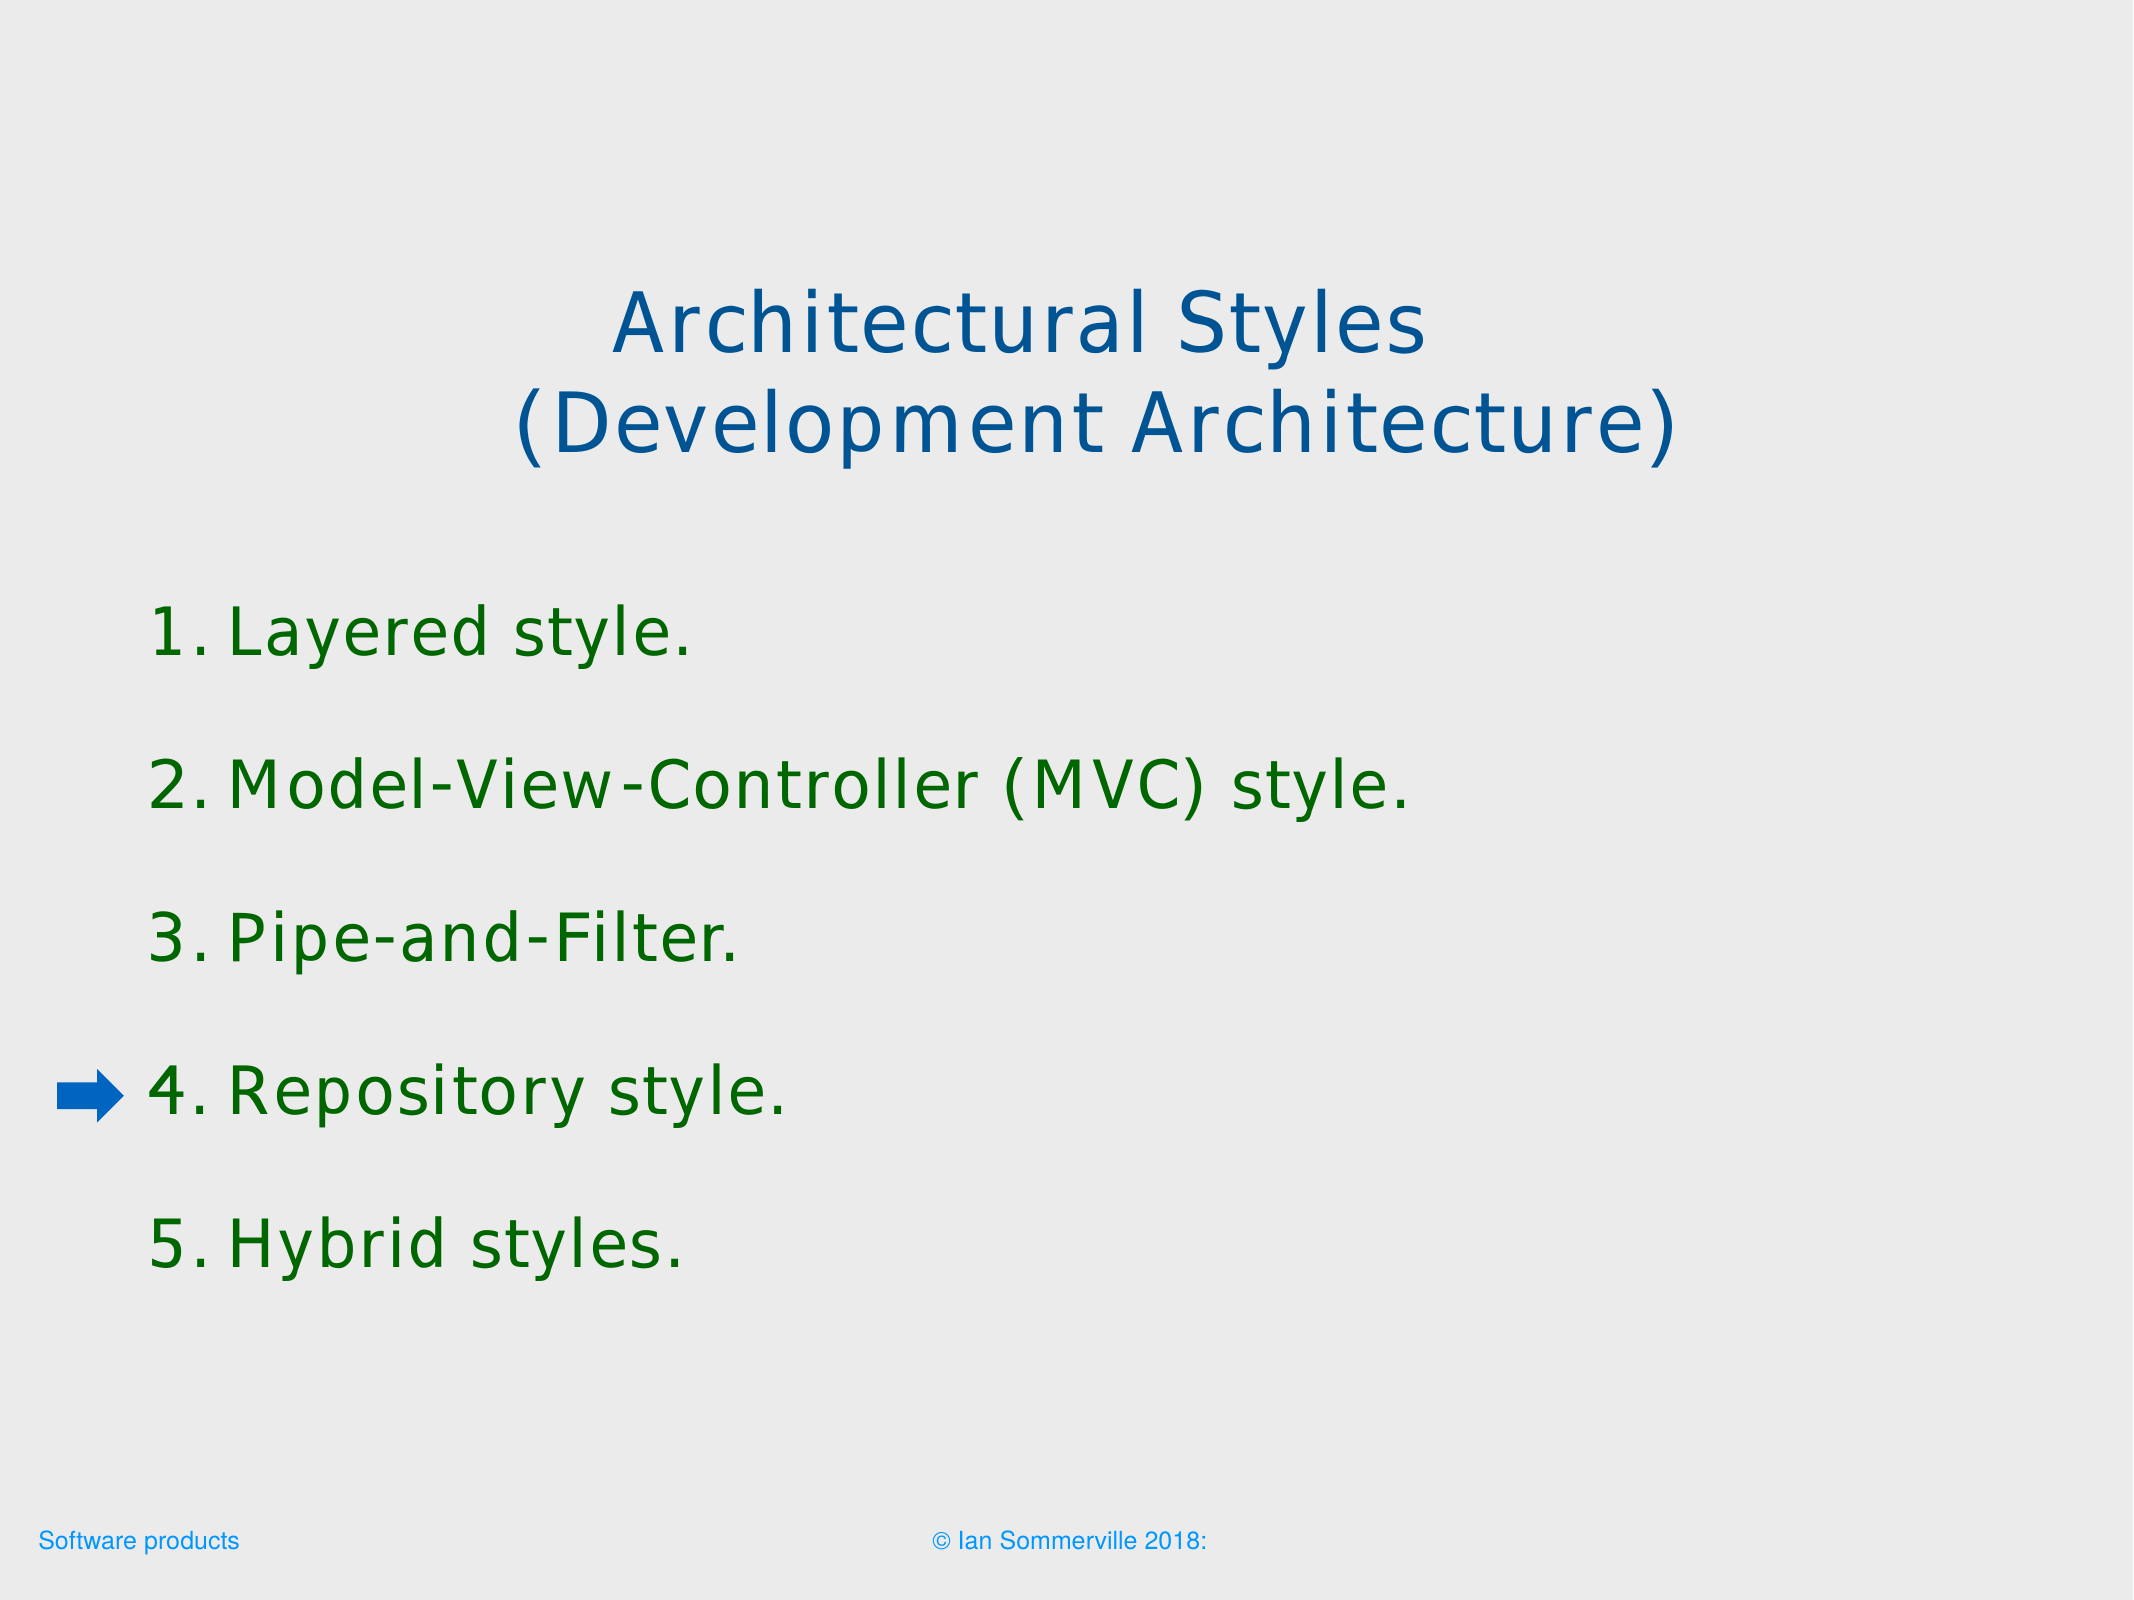

Architectural Styles
(Development Architecture)

Layered style.
Model-View-Controller (MVC) style.
Pipe-and-Filter.
Repository style.
Hybrid styles.